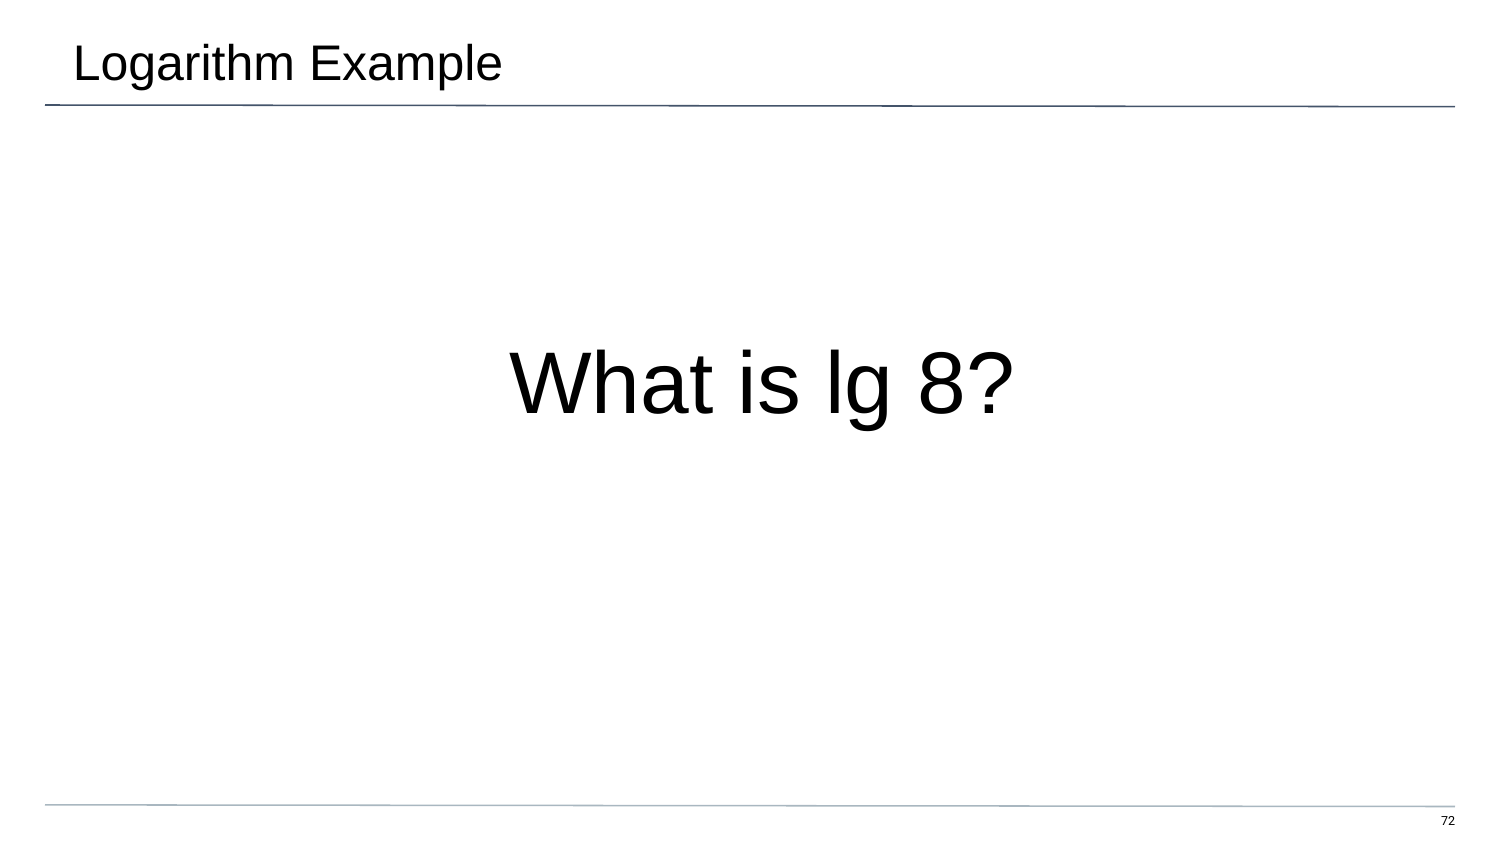

# Logarithm Example

What is lg 8?